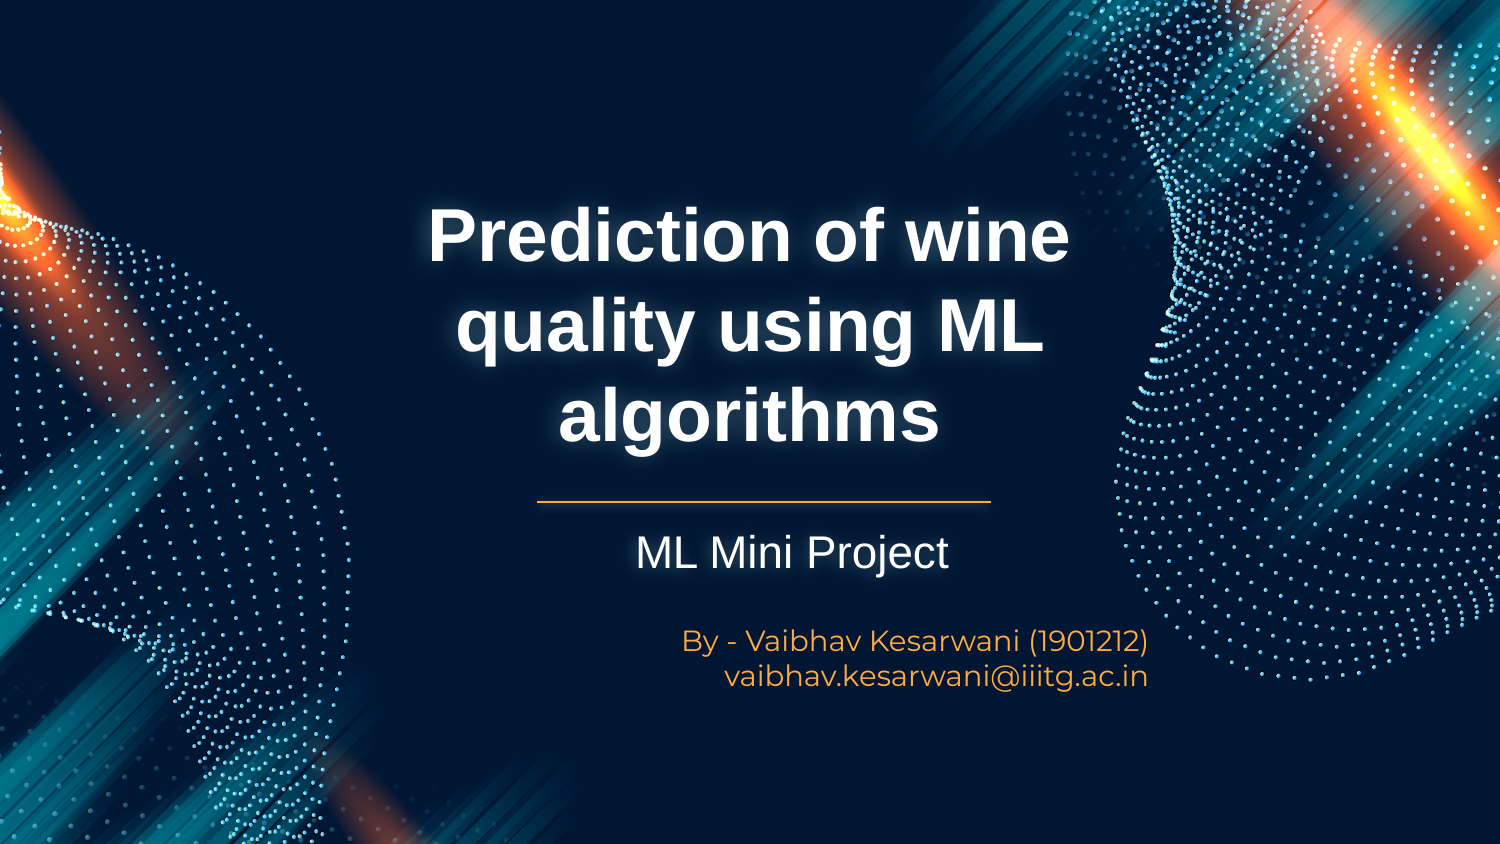

# Prediction of wine quality using ML algorithms
ML Mini Project
By - Vaibhav Kesarwani (1901212)
vaibhav.kesarwani@iiitg.ac.in